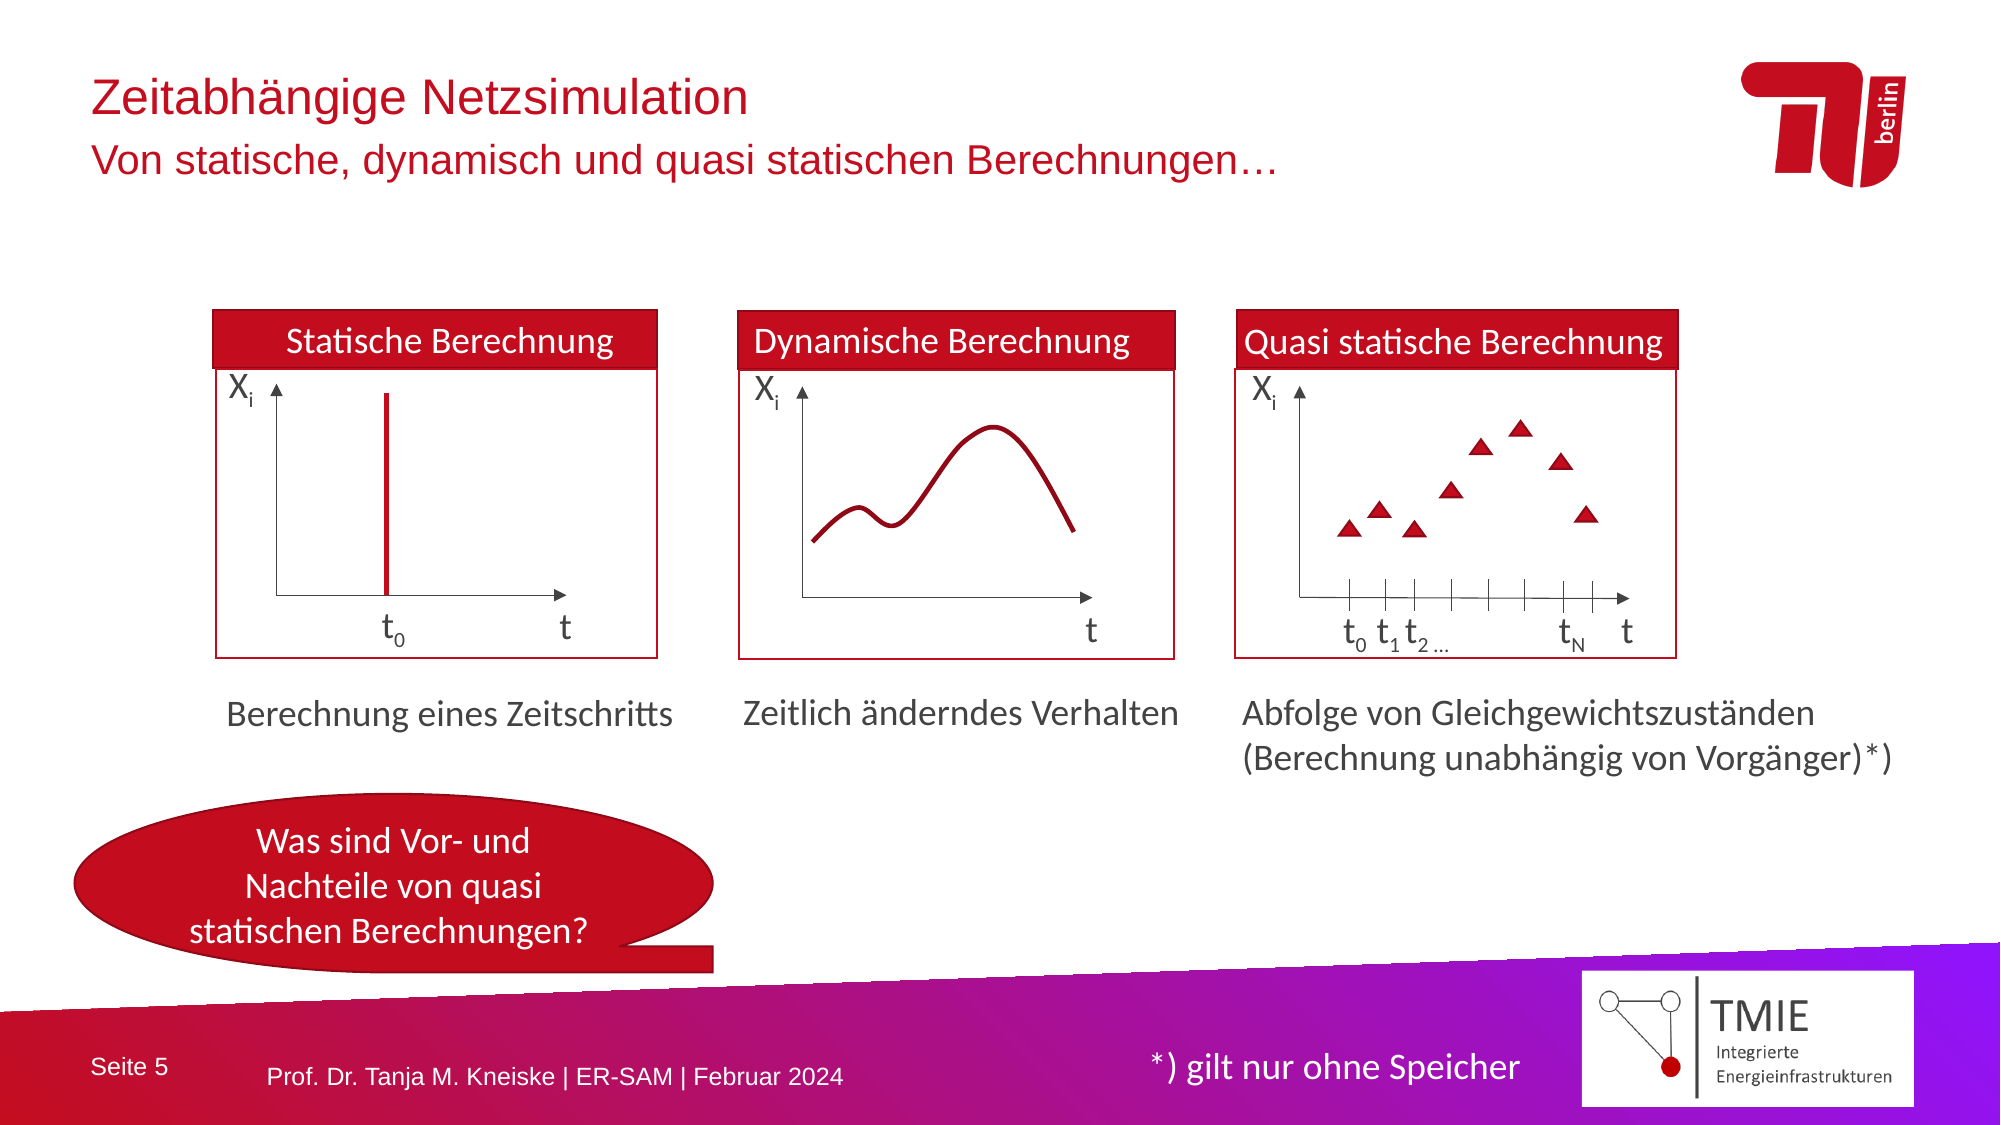

Zeitabhängige Netzsimulation
Von statische, dynamisch und quasi statischen Berechnungen…
Dynamische Berechnung
Statische Berechnung

Quasi statische Berechnung

Xi
Xi
Xi

t0
t
t
t0  t1 t2 …                      tN

t
Zeitlich änderndes Verhalten
Abfolge von Gleichgewichtszuständen
(Berechnung unabhängig von Vorgänger)*)
Berechnung eines Zeitschritts
Was sind Vor- und Nachteile von quasi statischen Berechnungen?
*) gilt nur ohne Speicher